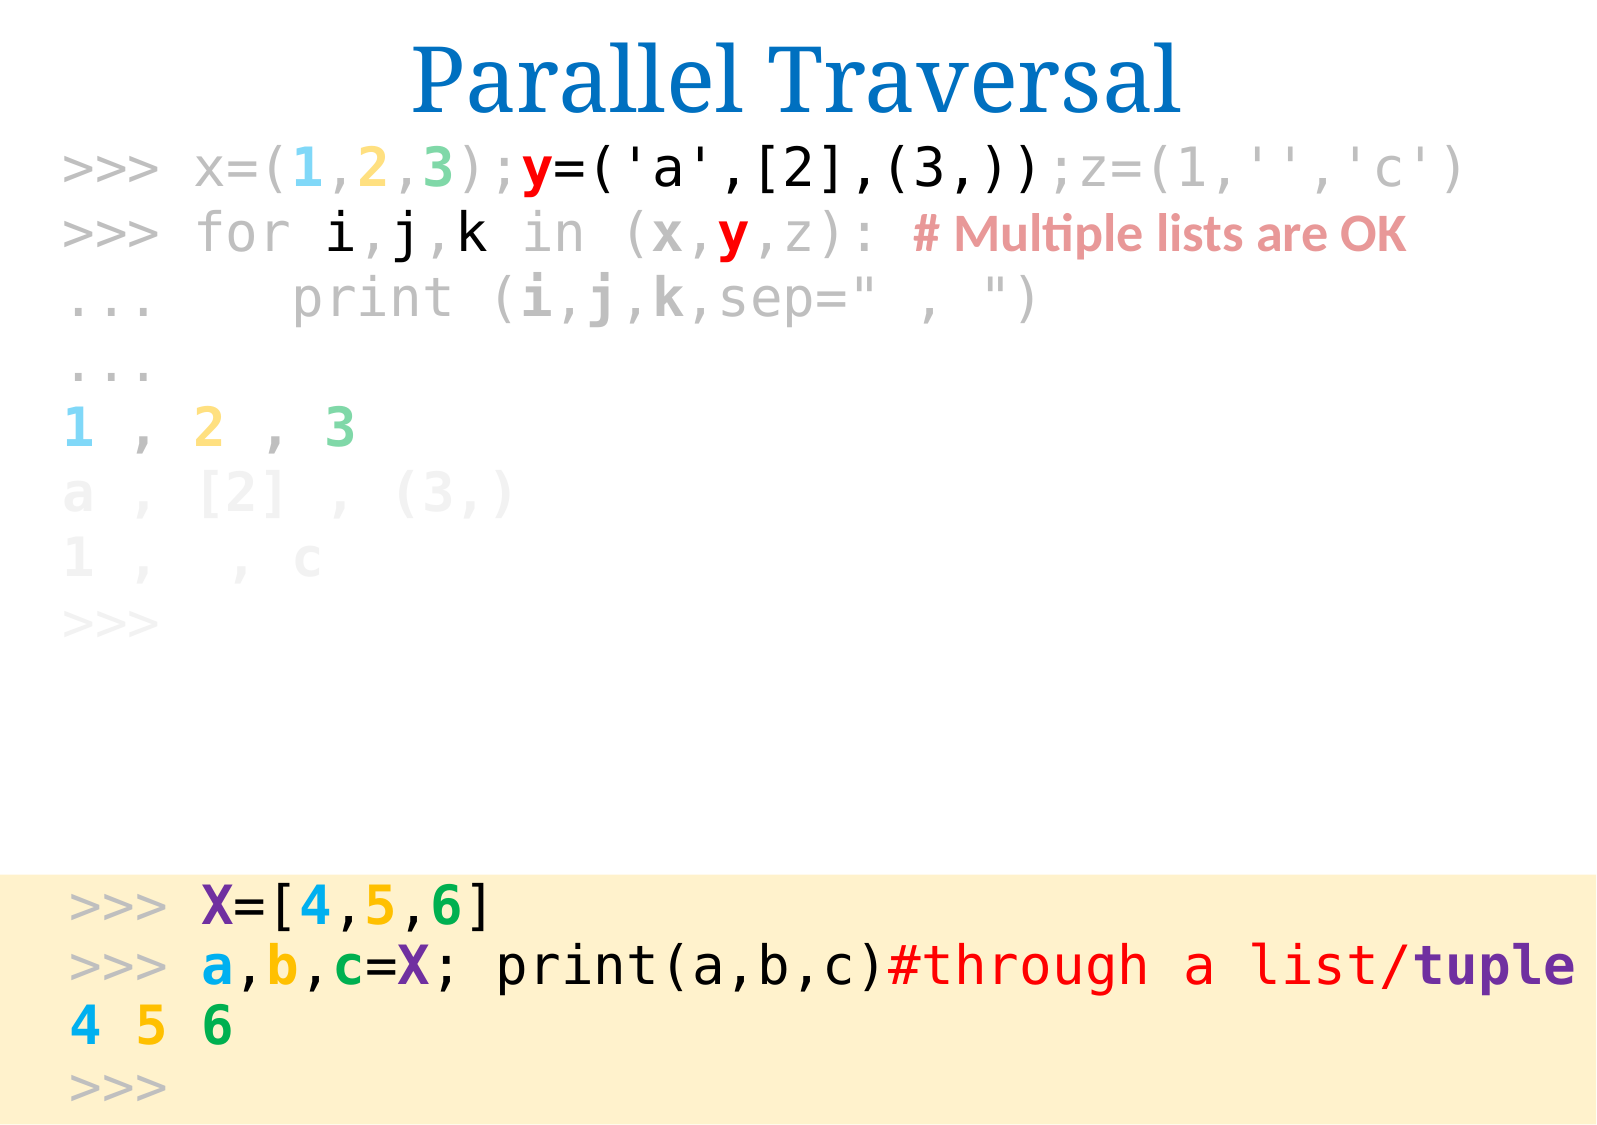

Parallel Traversal
Multiple Assignment
>>> x=(1,2,3);y=('a',[2],(3,));z=(1,'','c')
>>> for i,j,k in (x,y,z): # Multiple lists are OK
...    print (i,j,k,sep=" , ")
...
1 , 2 , 3
a , [2] , (3,)
1 ,  , c
>>>
>>> X=[4,5,6]
>>> a,b,c=X; print(a,b,c)#through a list/tuple
4 5 6
>>>